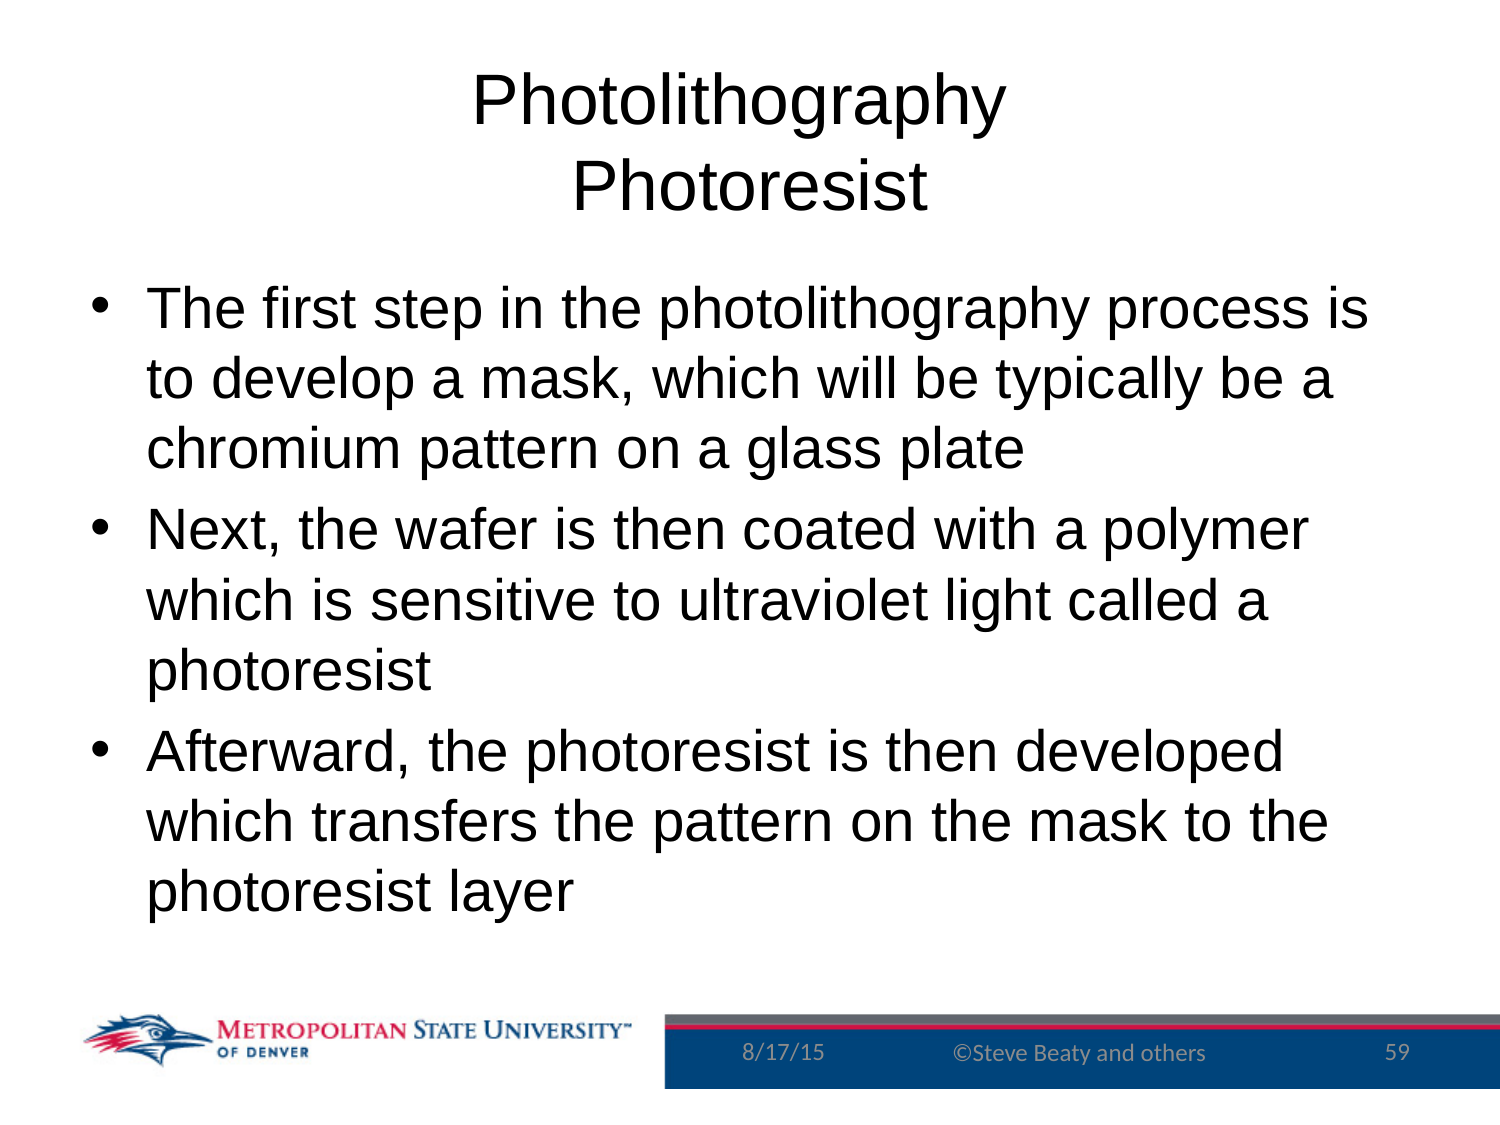

# Photolithography Photoresist
The first step in the photolithography process is to develop a mask, which will be typically be a chromium pattern on a glass plate
Next, the wafer is then coated with a polymer which is sensitive to ultraviolet light called a photoresist
Afterward, the photoresist is then developed which transfers the pattern on the mask to the photoresist layer
8/17/15
59
©Steve Beaty and others